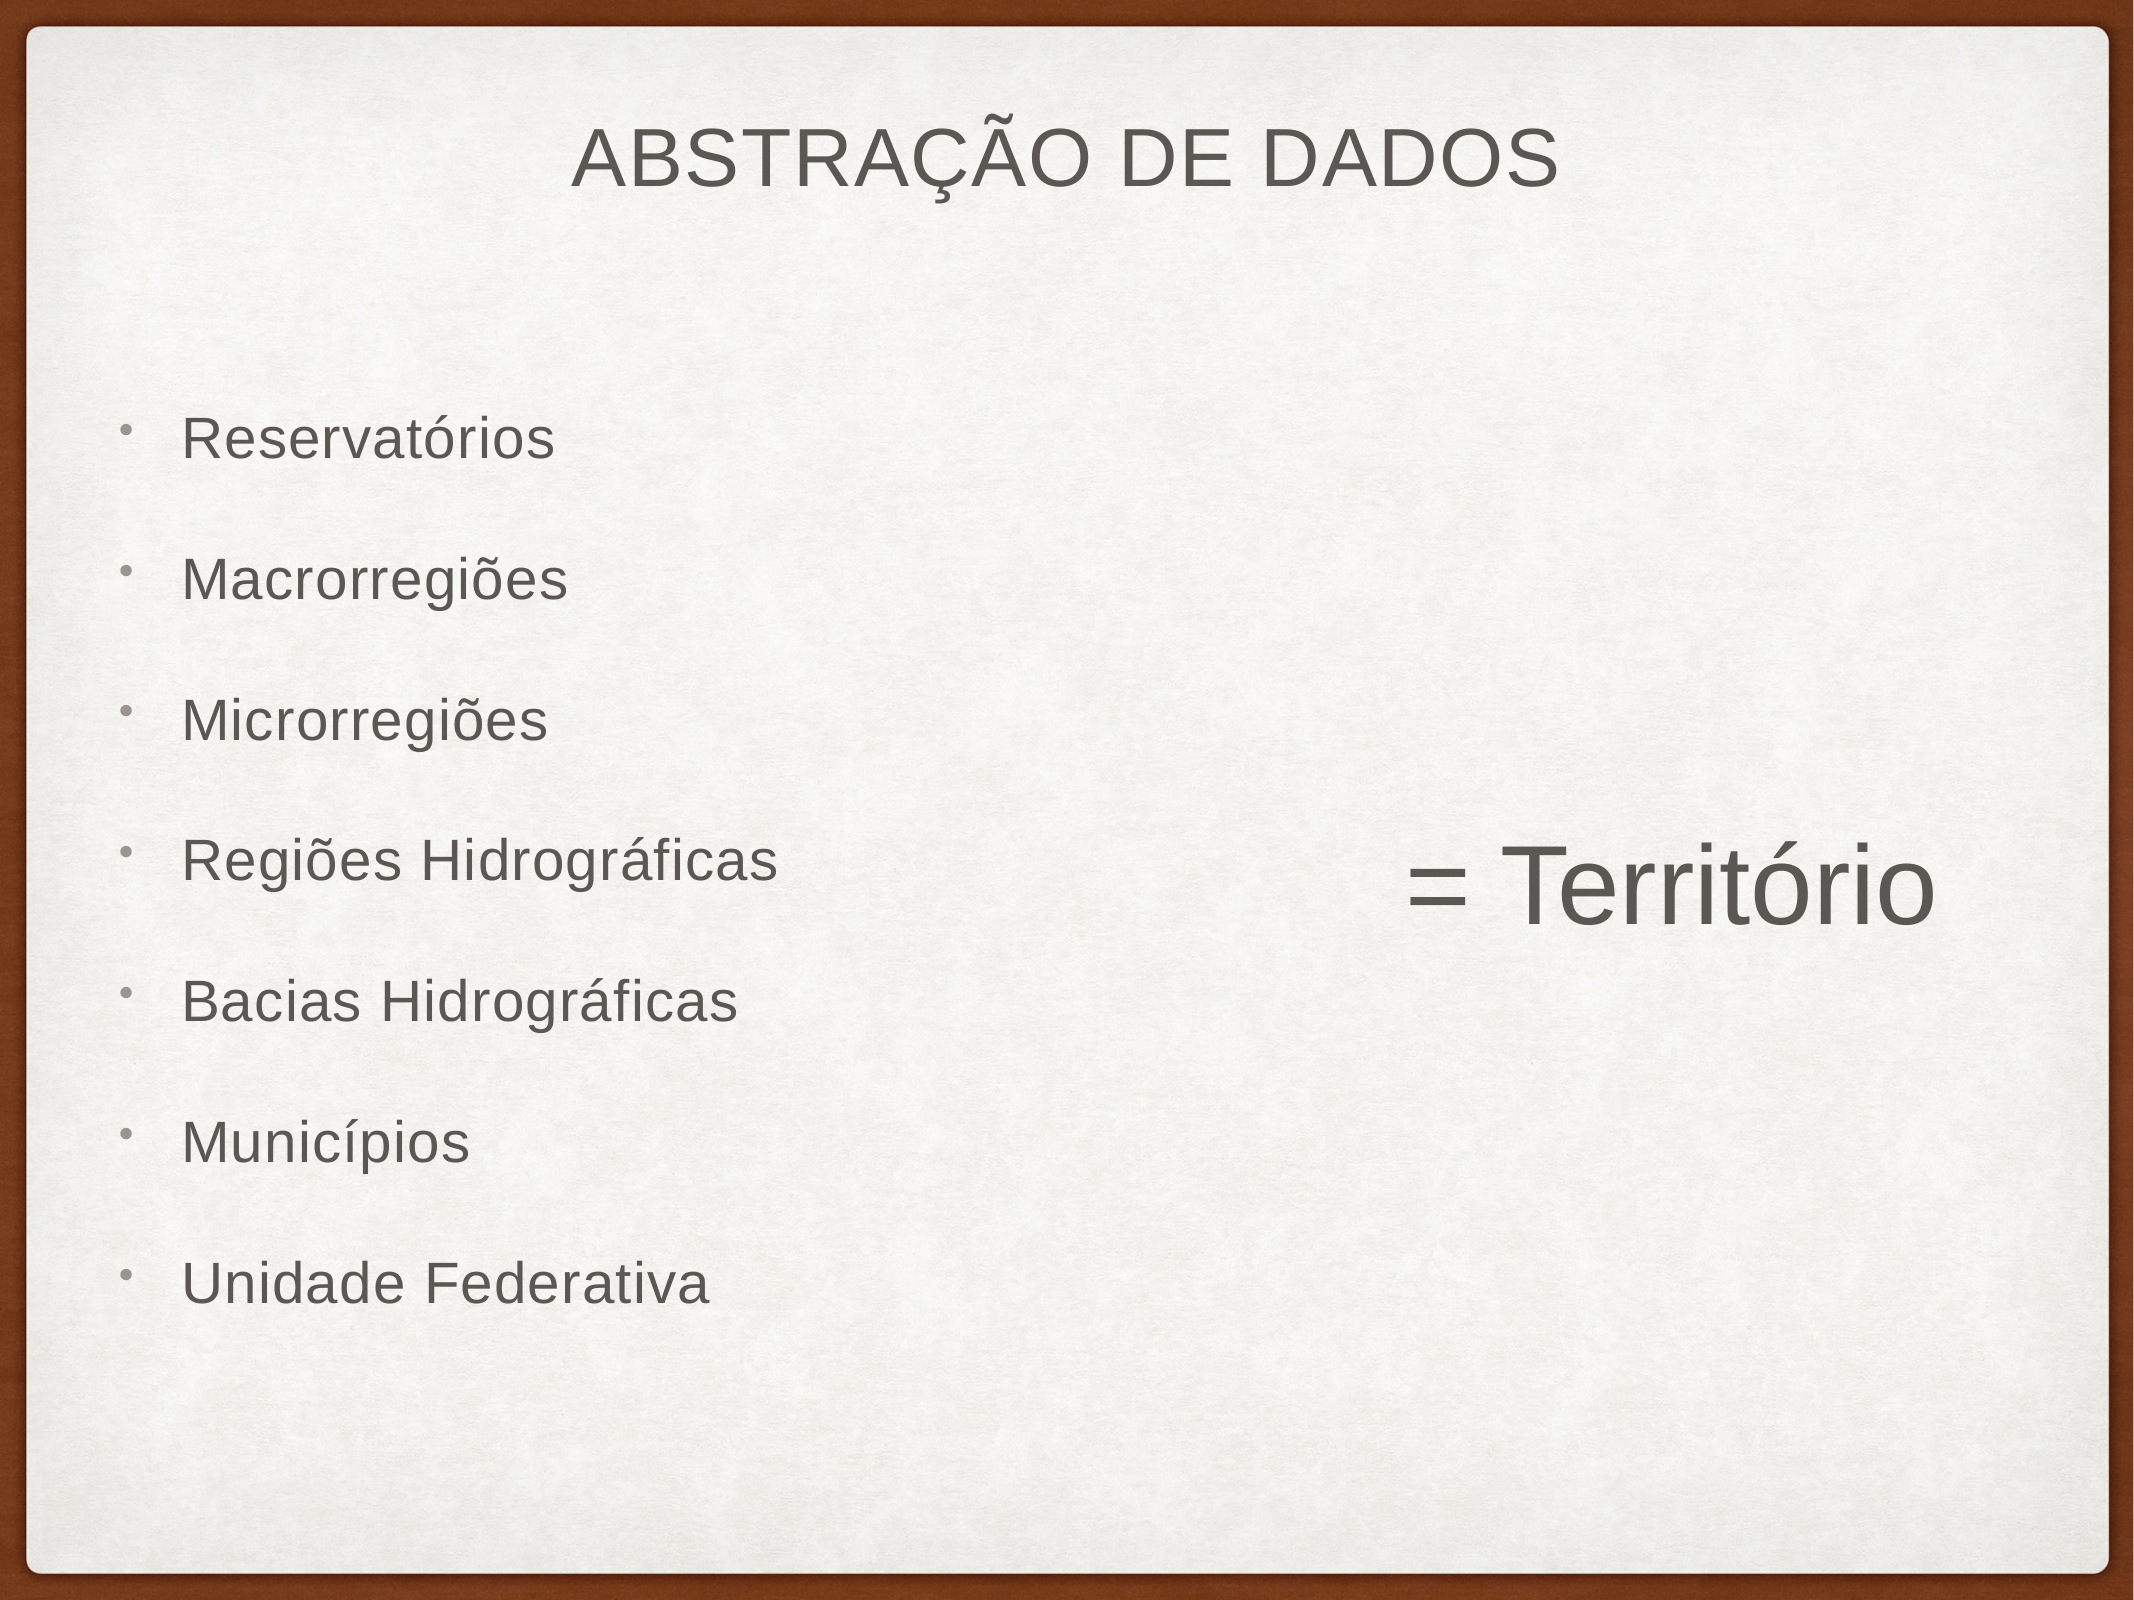

# abstração de dados
Reservatórios
Macrorregiões
Microrregiões
Regiões Hidrográficas
Bacias Hidrográficas
Municípios
Unidade Federativa
= Território